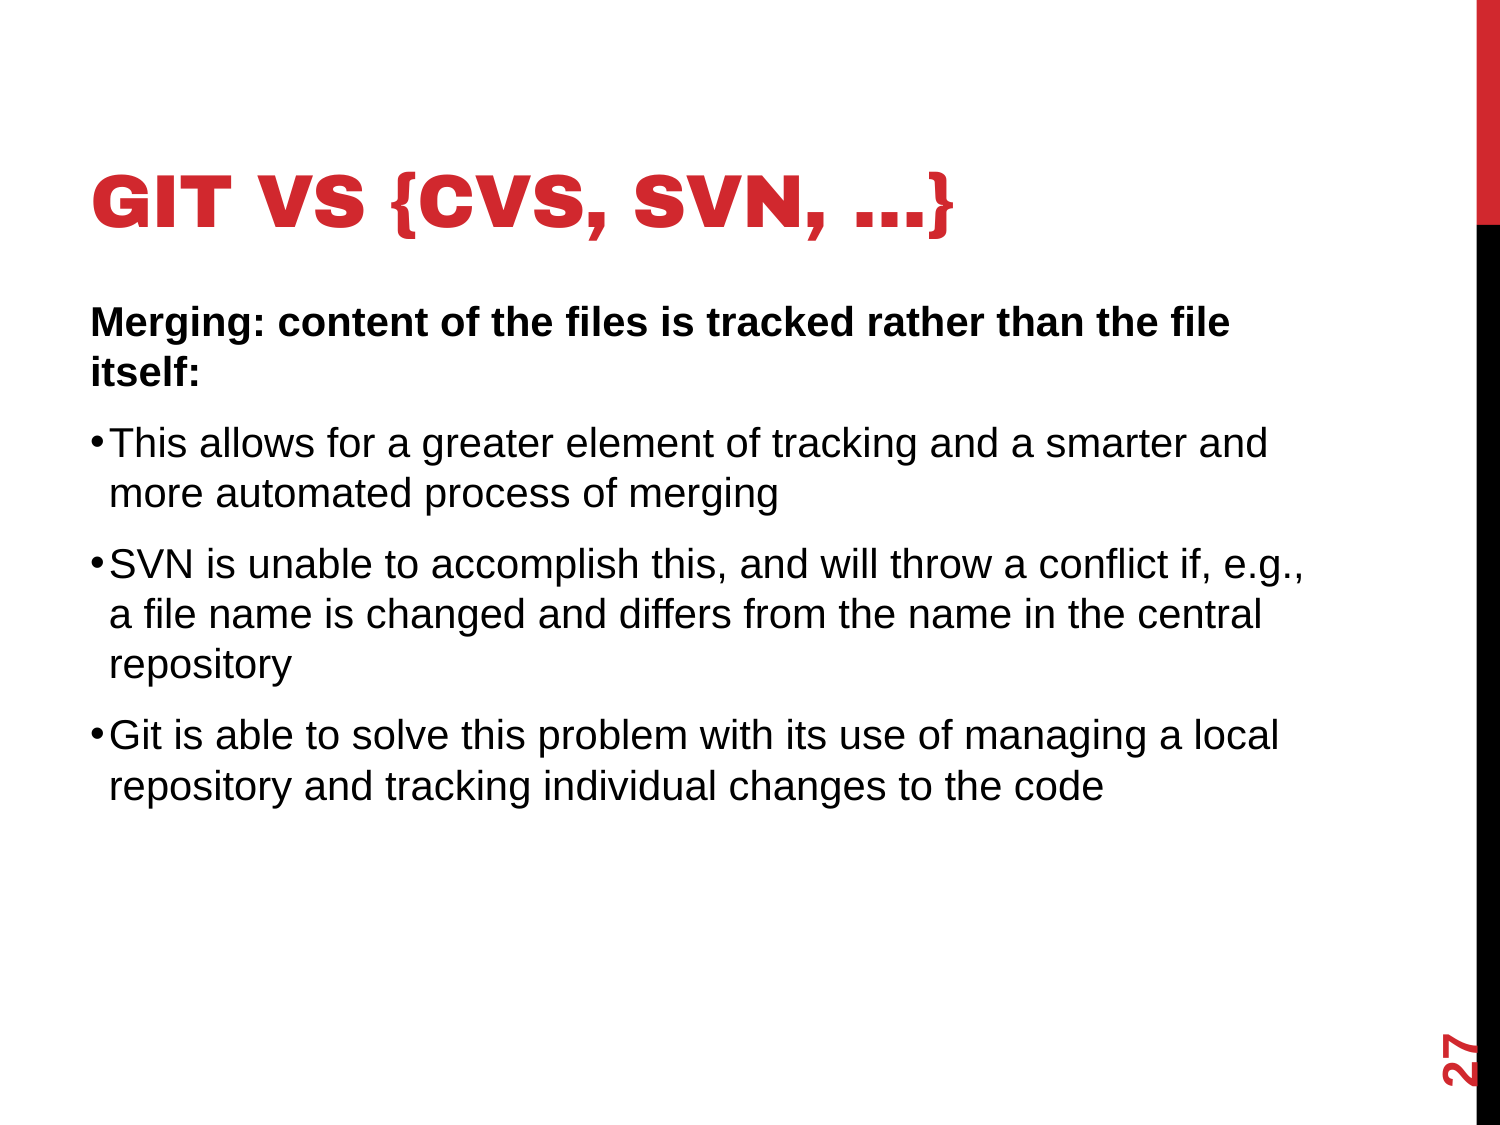

# Git vs {CVS, SVN, …}
Merging: content of the files is tracked rather than the file itself:
This allows for a greater element of tracking and a smarter and more automated process of merging
SVN is unable to accomplish this, and will throw a conflict if, e.g., a file name is changed and differs from the name in the central repository
Git is able to solve this problem with its use of managing a local repository and tracking individual changes to the code
27